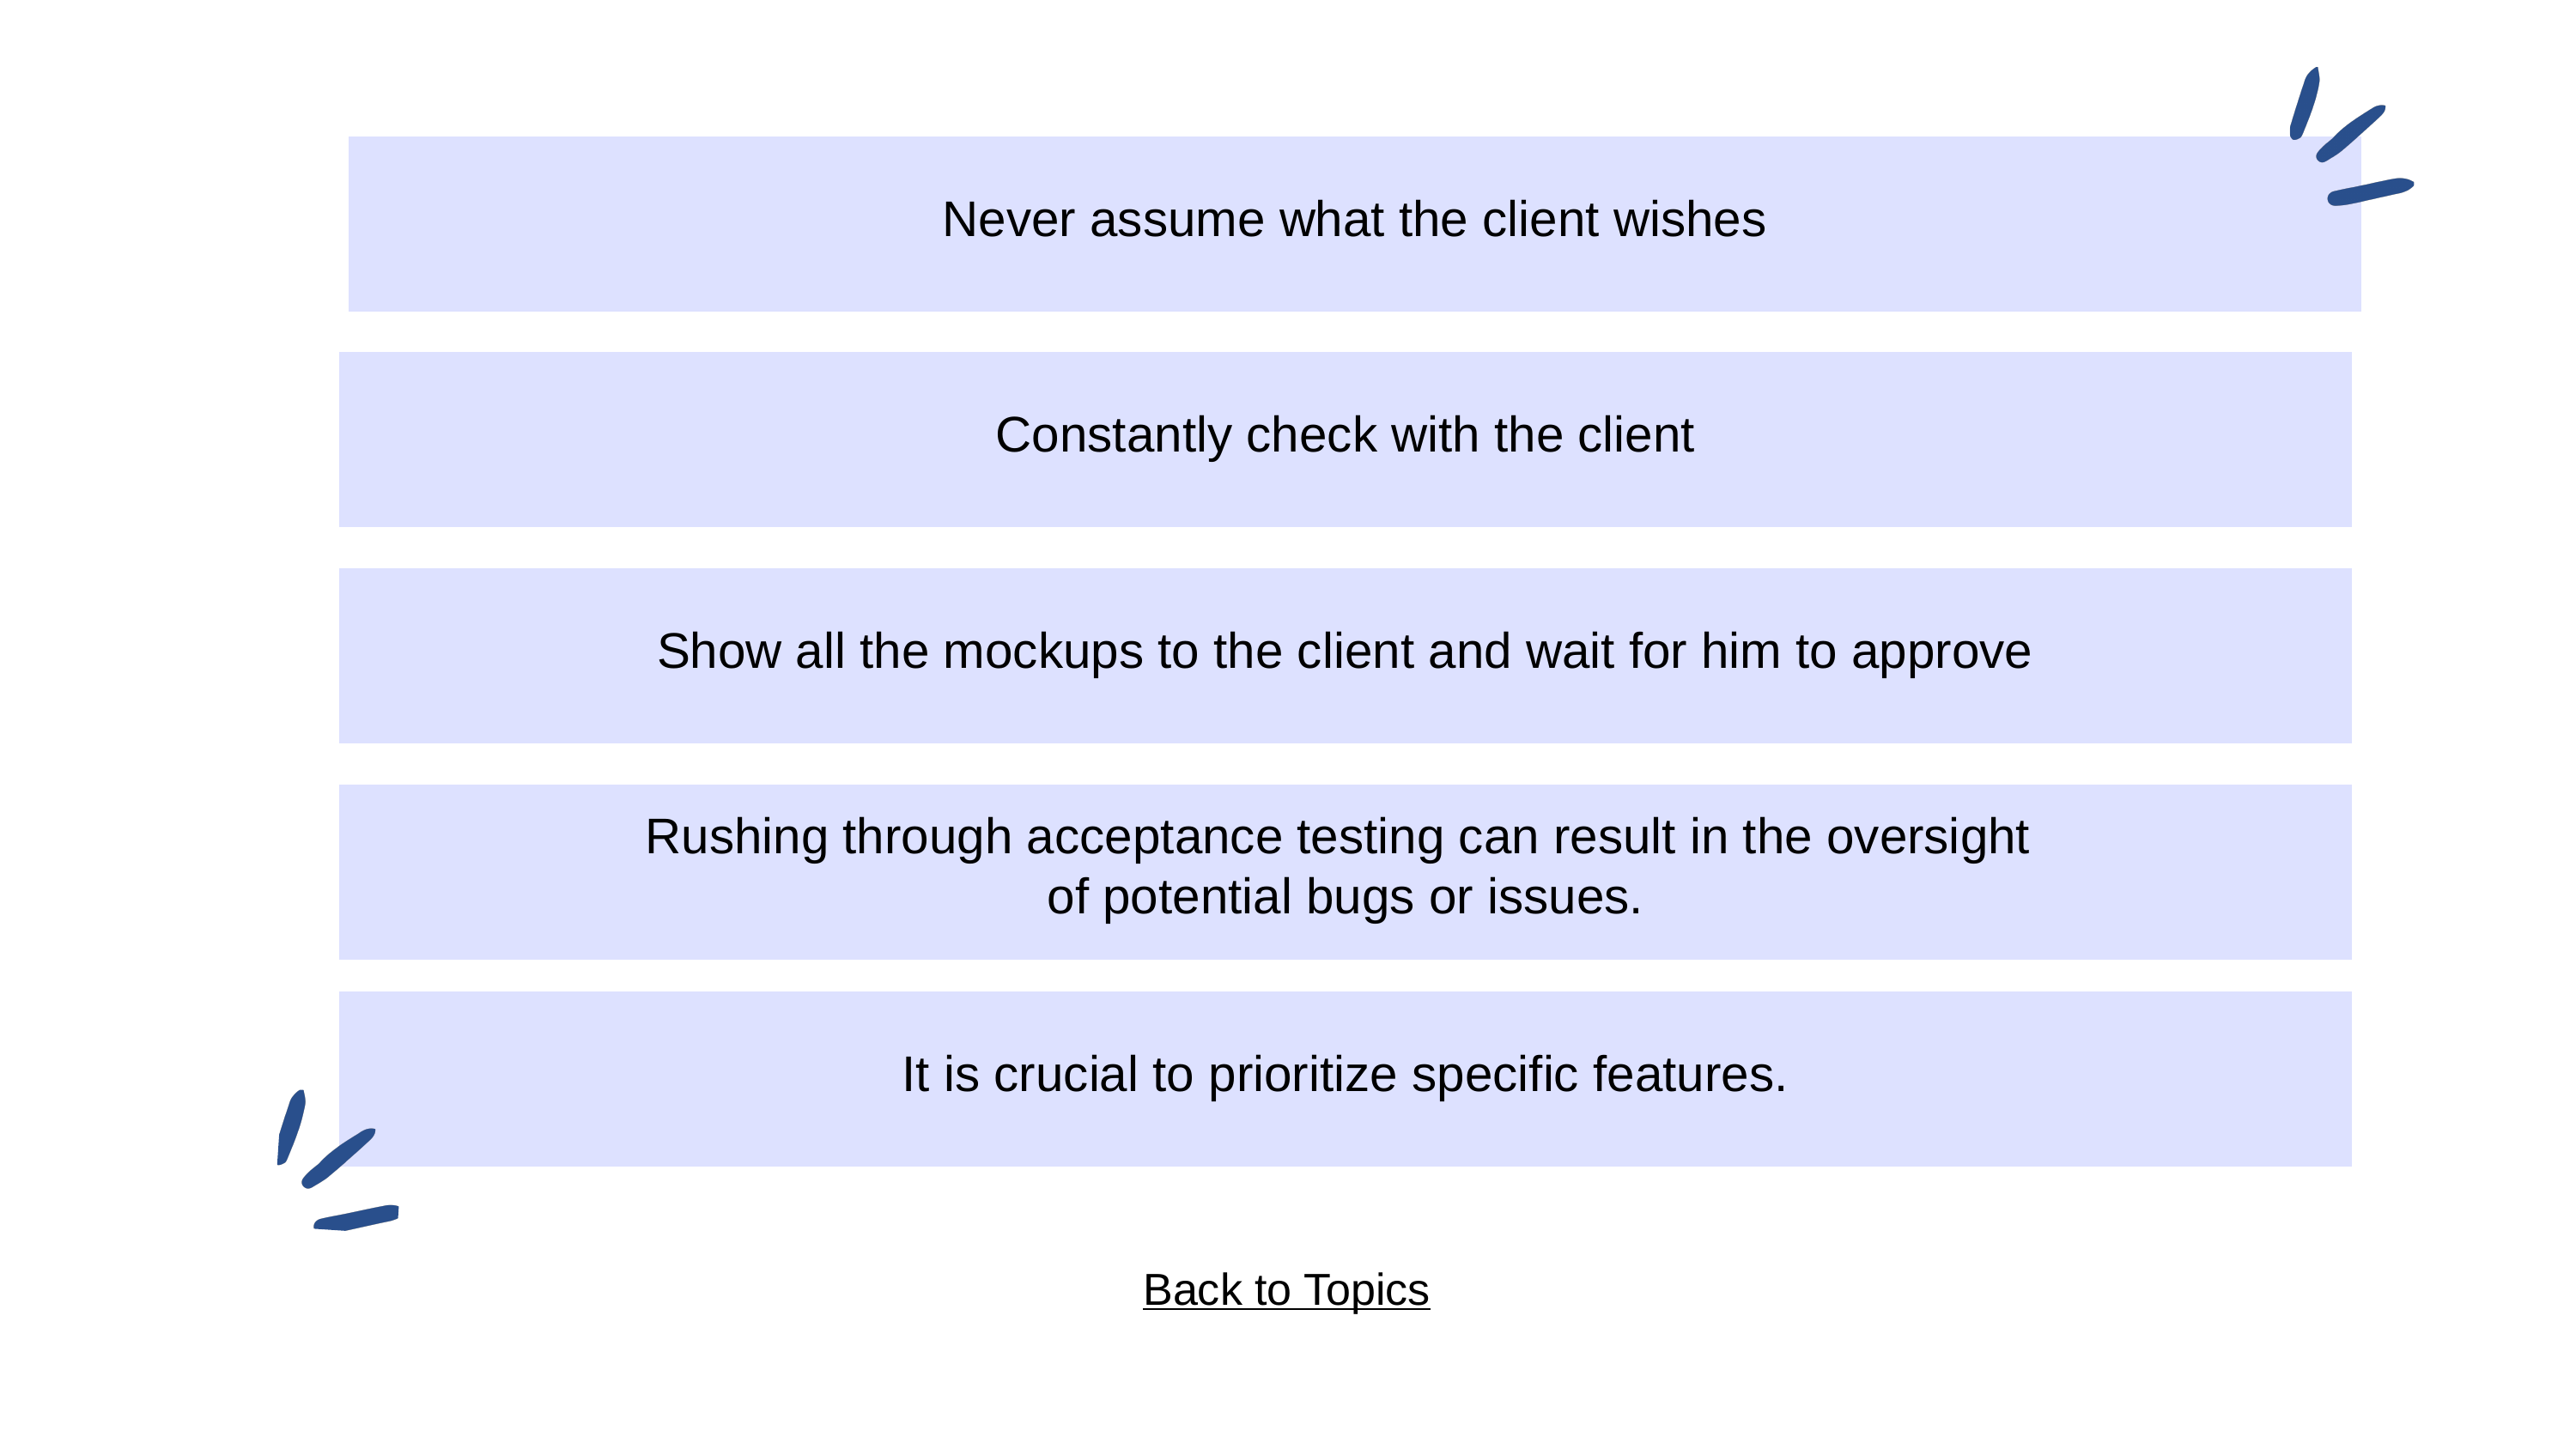

Never assume what the client wishes

Constantly check with the client

Show all the mockups to the client and wait for him to approve

Rushing through acceptance testing can result in the oversight
of potential bugs or issues.

It is crucial to prioritize specific features.

Back to Topics